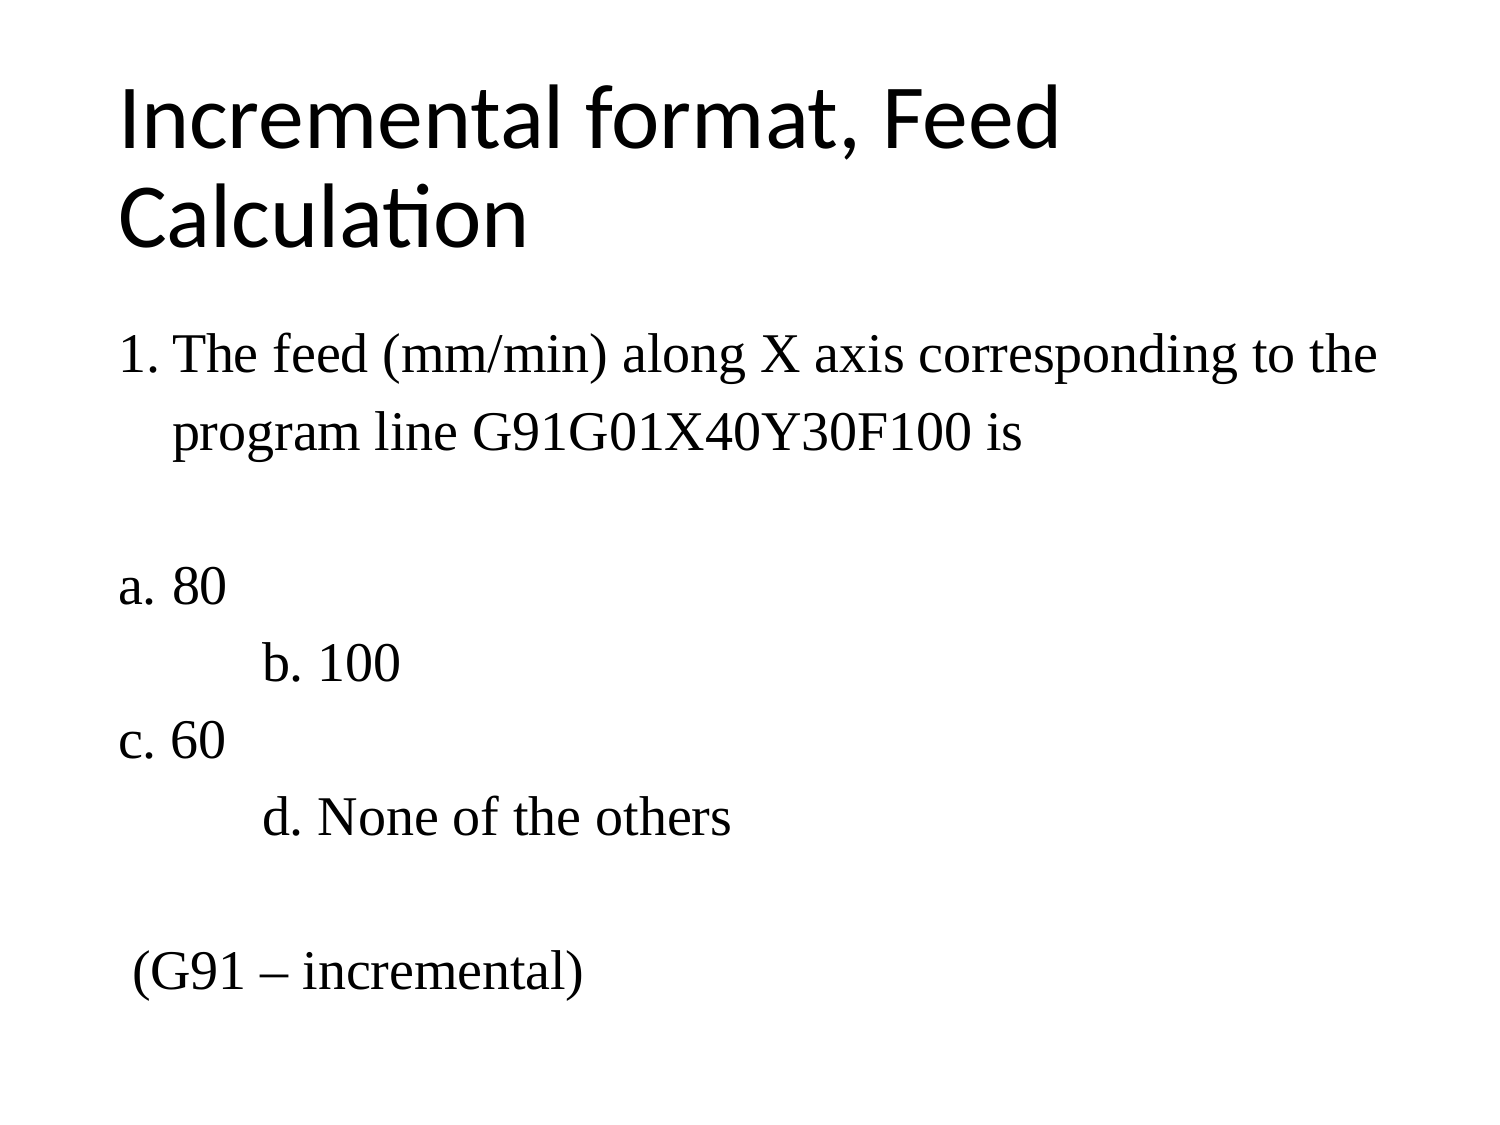

# Incremental format, Feed Calculation
The feed (mm/min) along X axis corresponding to the program line G91G01X40Y30F100 is

80
			b. 100
c. 60
			d. None of the others

 (G91 – incremental)